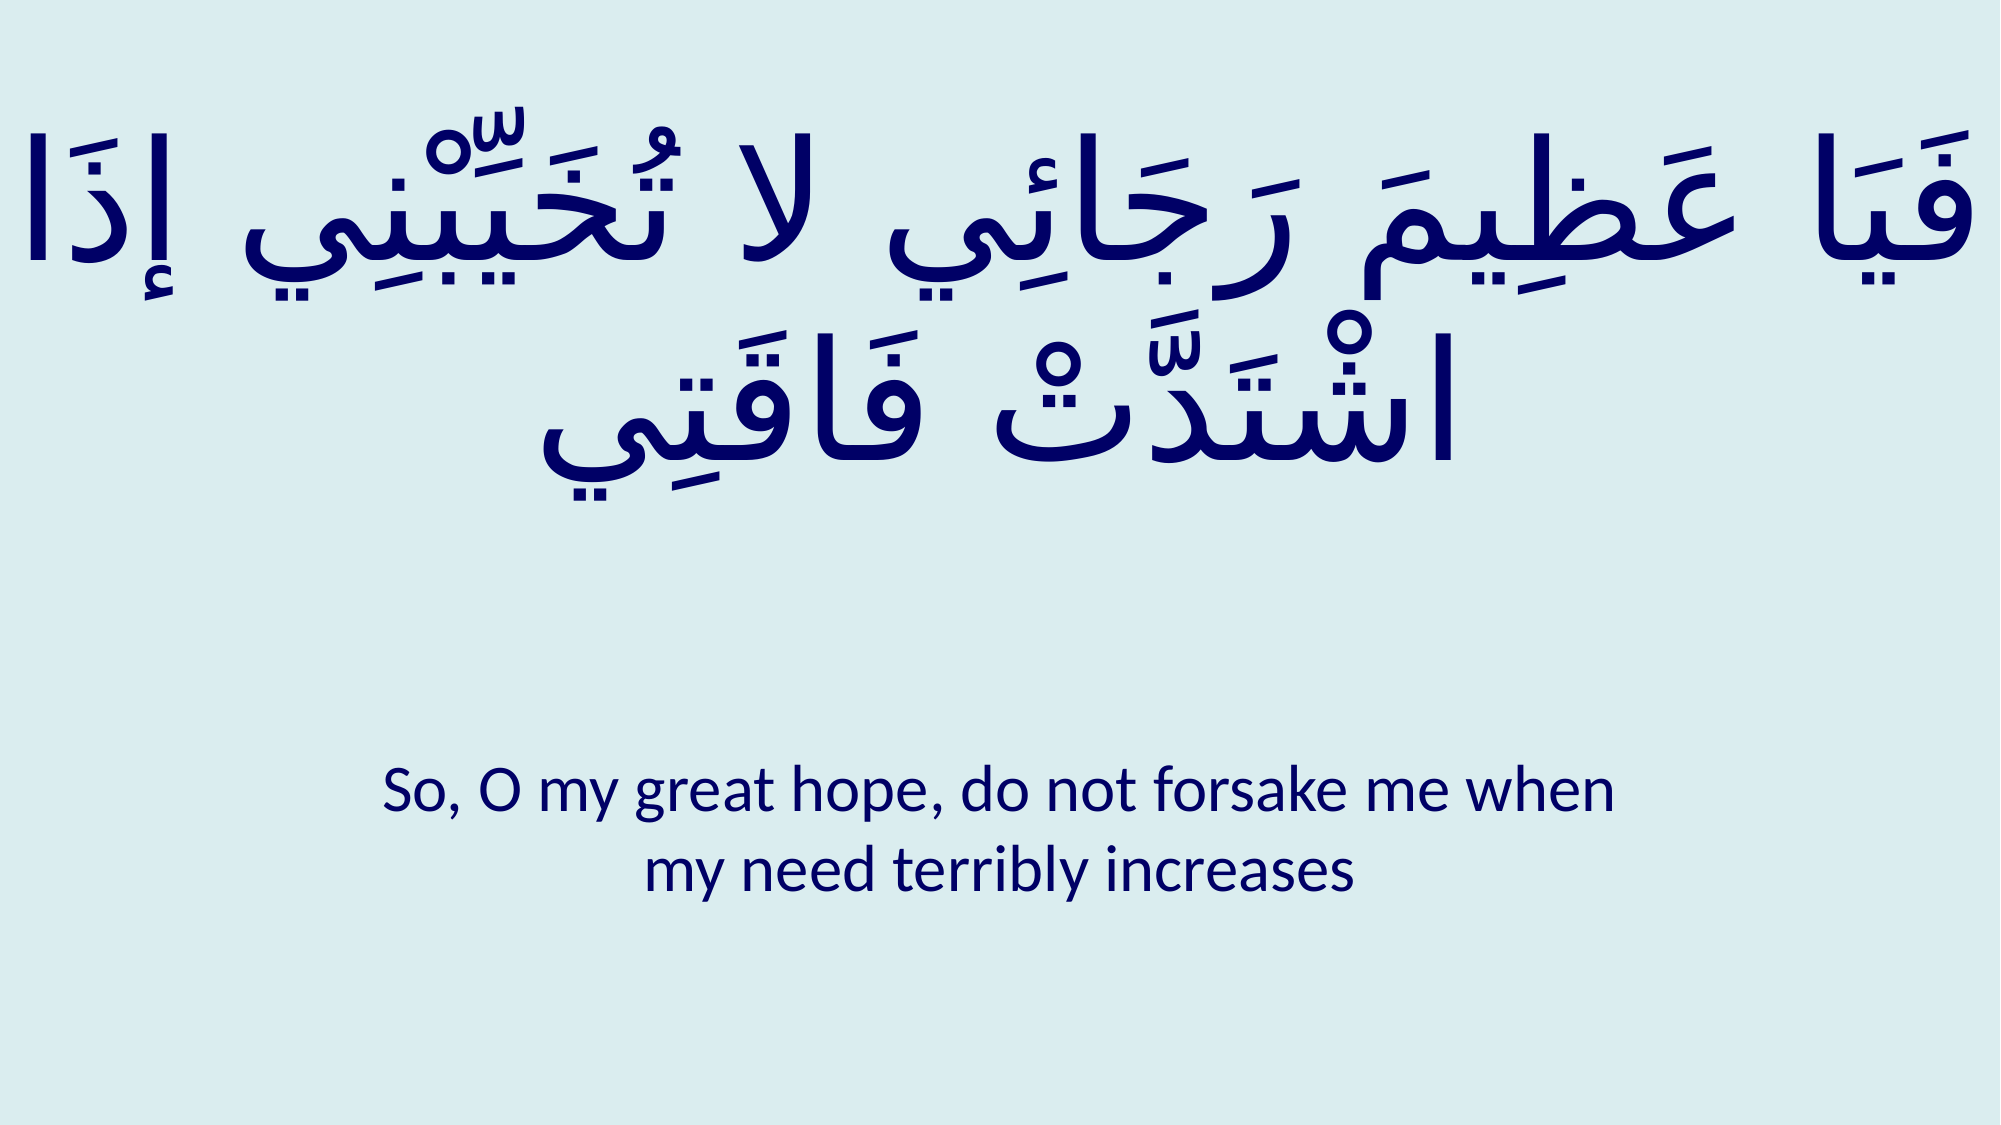

# فَيَا عَظِيمَ رَجَائِي لا تُخَيِّبْنِي إذَا اشْتَدَّتْ فَاقَتِي
So, O my great hope, do not forsake me when my need terribly increases